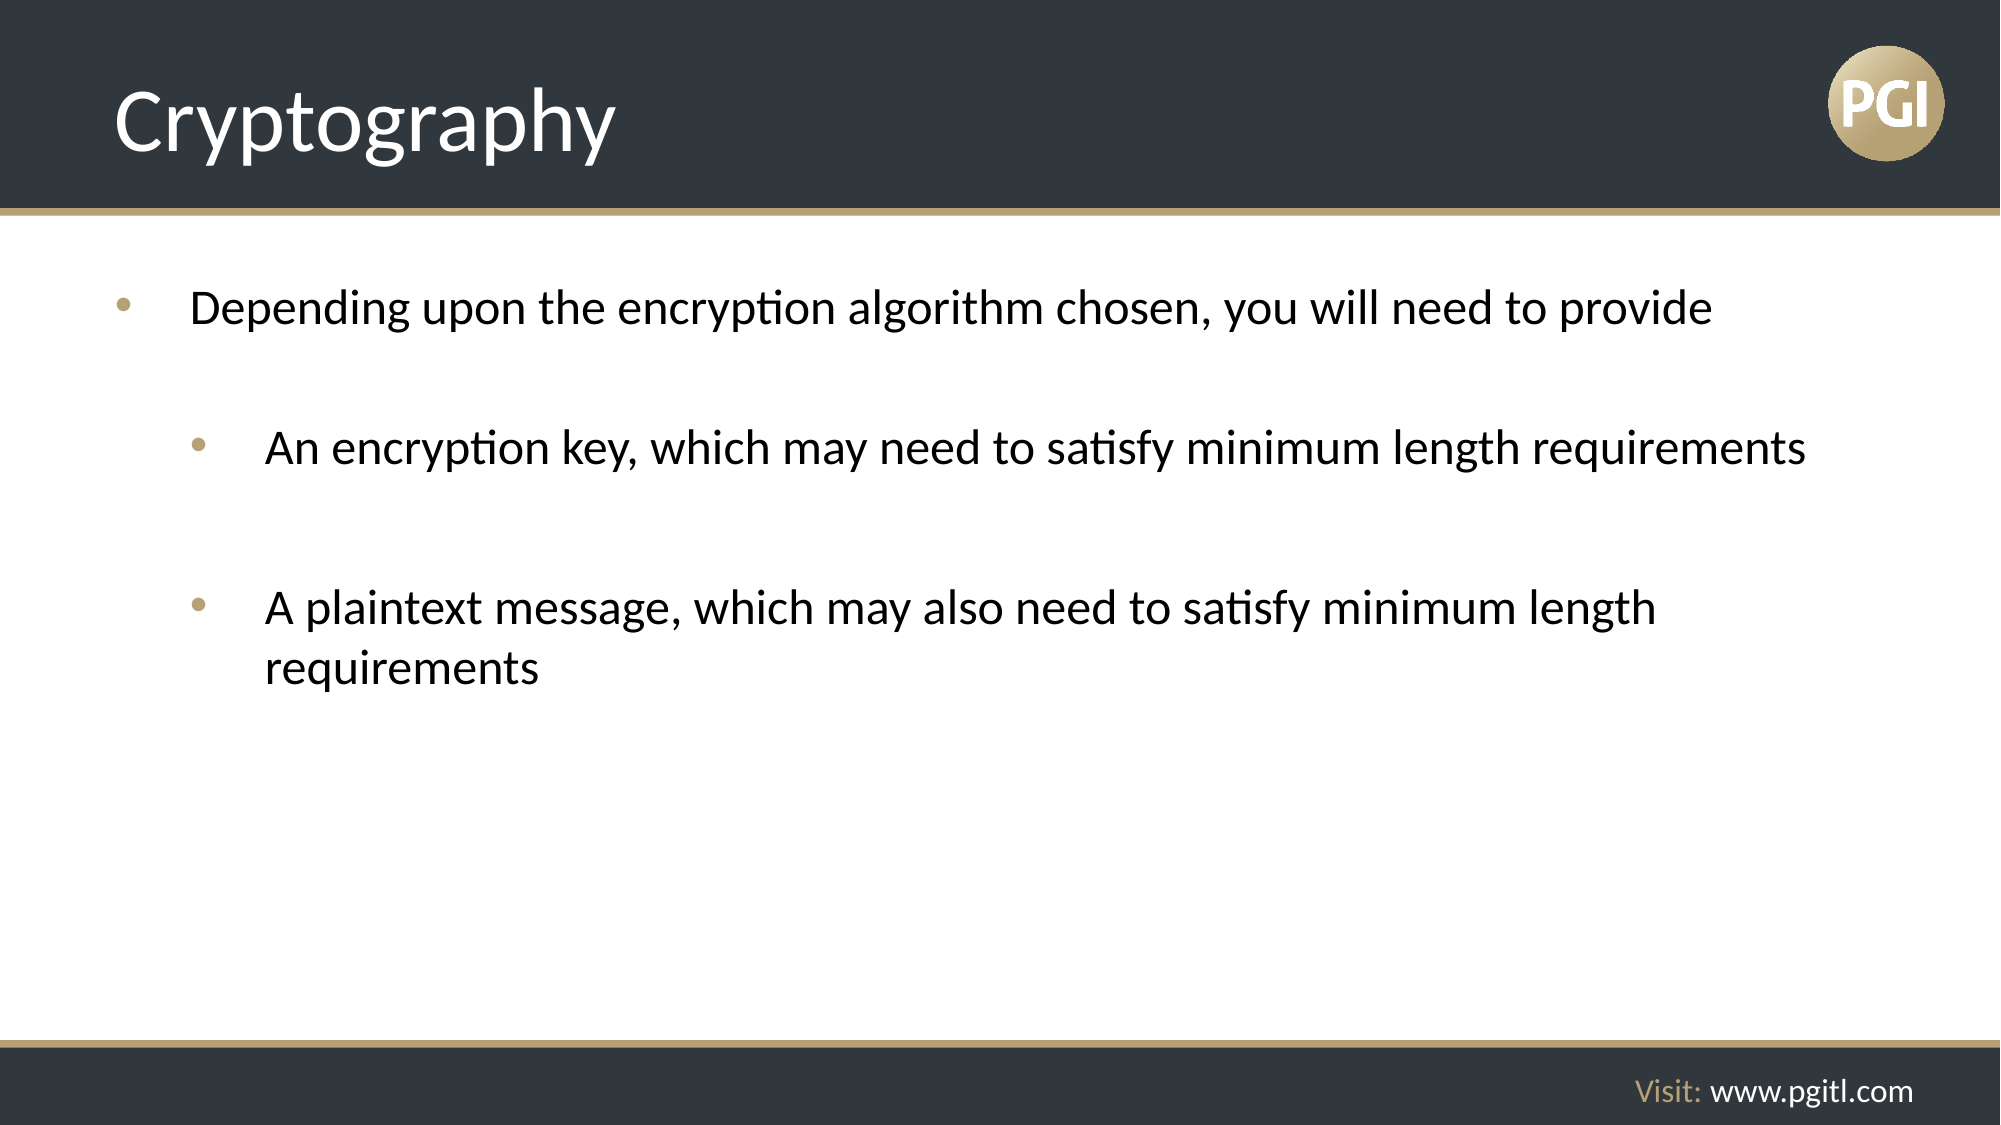

# Cryptography
Depending upon the encryption algorithm chosen, you will need to provide

An encryption key, which may need to satisfy minimum length requirements

A plaintext message, which may also need to satisfy minimum length requirements